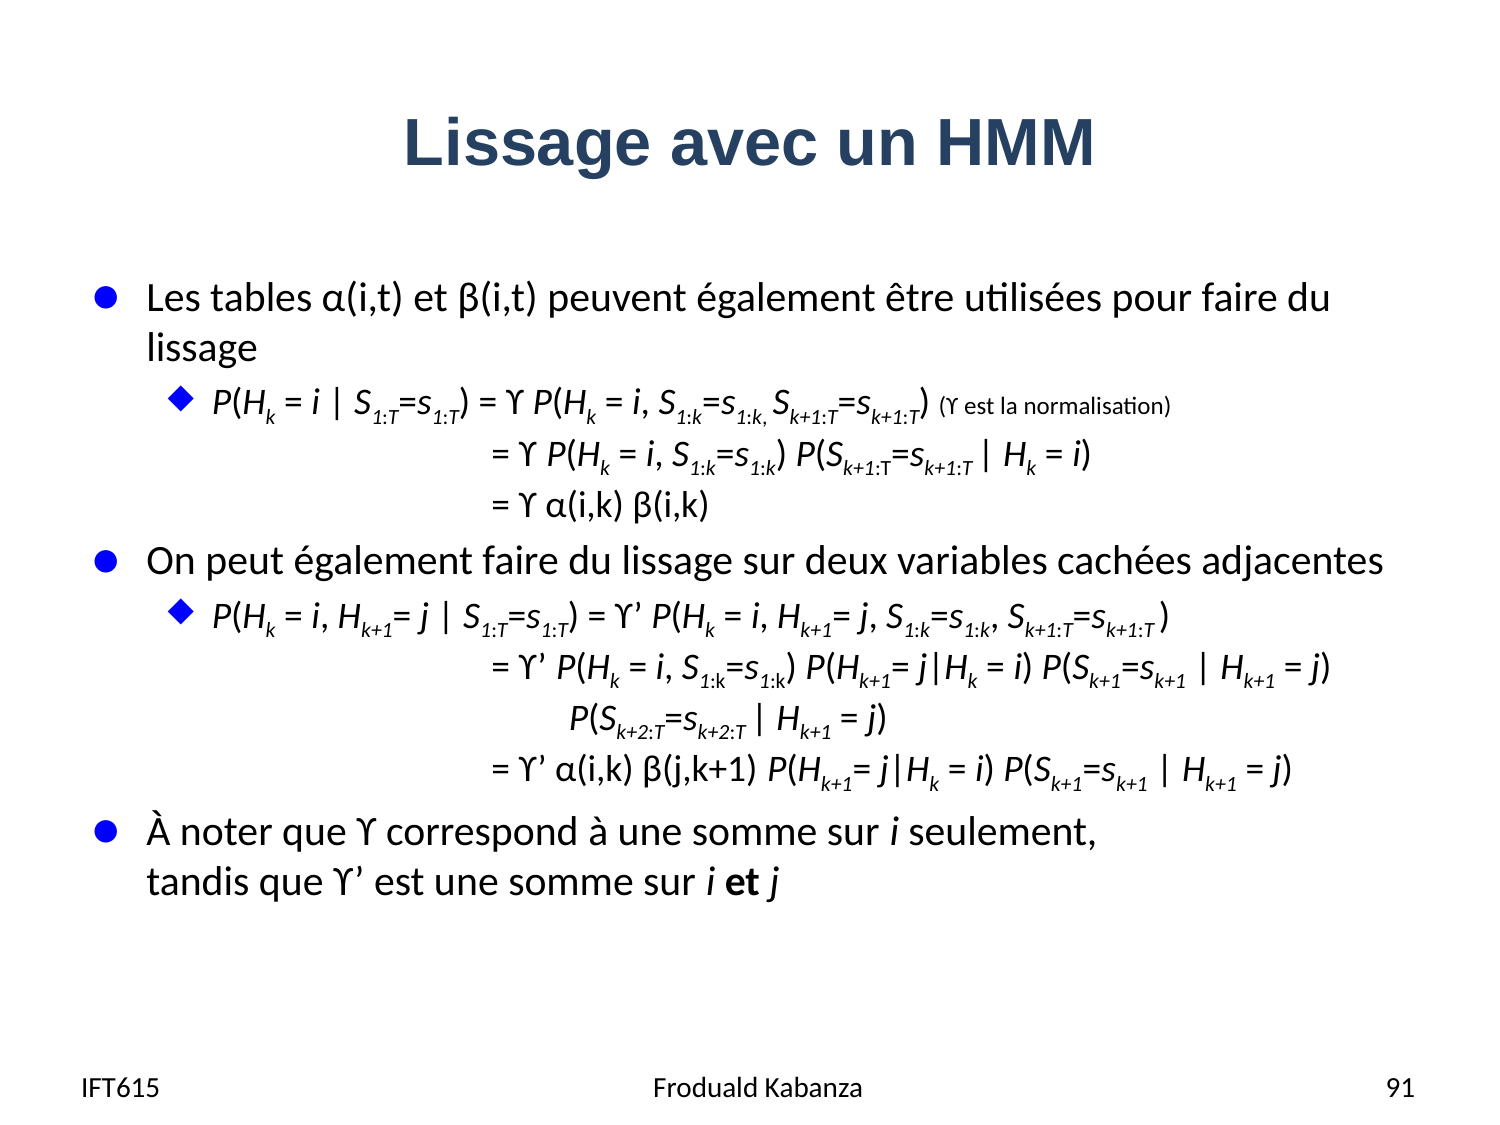

# Lissage avec un HMM
Les tables α(i,t) et β(i,t) peuvent également être utilisées pour faire du lissage
P(Hk = i | S1:T=s1:T) = ϒ P(Hk = i, S1:k=s1:k, Sk+1:T=sk+1:T) (ϒ est la normalisation)
                                 = ϒ P(Hk = i, S1:k=s1:k) P(Sk+1:T=sk+1:T | Hk = i)  
                                 = ϒ α(i,k) β(i,k)
On peut également faire du lissage sur deux variables cachées adjacentes
P(Hk = i, Hk+1= j | S1:T=s1:T) = ϒ’ P(Hk = i, Hk+1= j, S1:k=s1:k, Sk+1:T=sk+1:T )
                                 = ϒ’ P(Hk = i, S1:k=s1:k) P(Hk+1= j|Hk = i) P(Sk+1=sk+1 | Hk+1 = j)
                                          P(Sk+2:T=sk+2:T | Hk+1 = j)
                                 = ϒ’ α(i,k) β(j,k+1) P(Hk+1= j|Hk = i) P(Sk+1=sk+1 | Hk+1 = j)
À noter que ϒ correspond à une somme sur i seulement,
tandis que ϒ’ est une somme sur i et j
IFT615
Froduald Kabanza
91